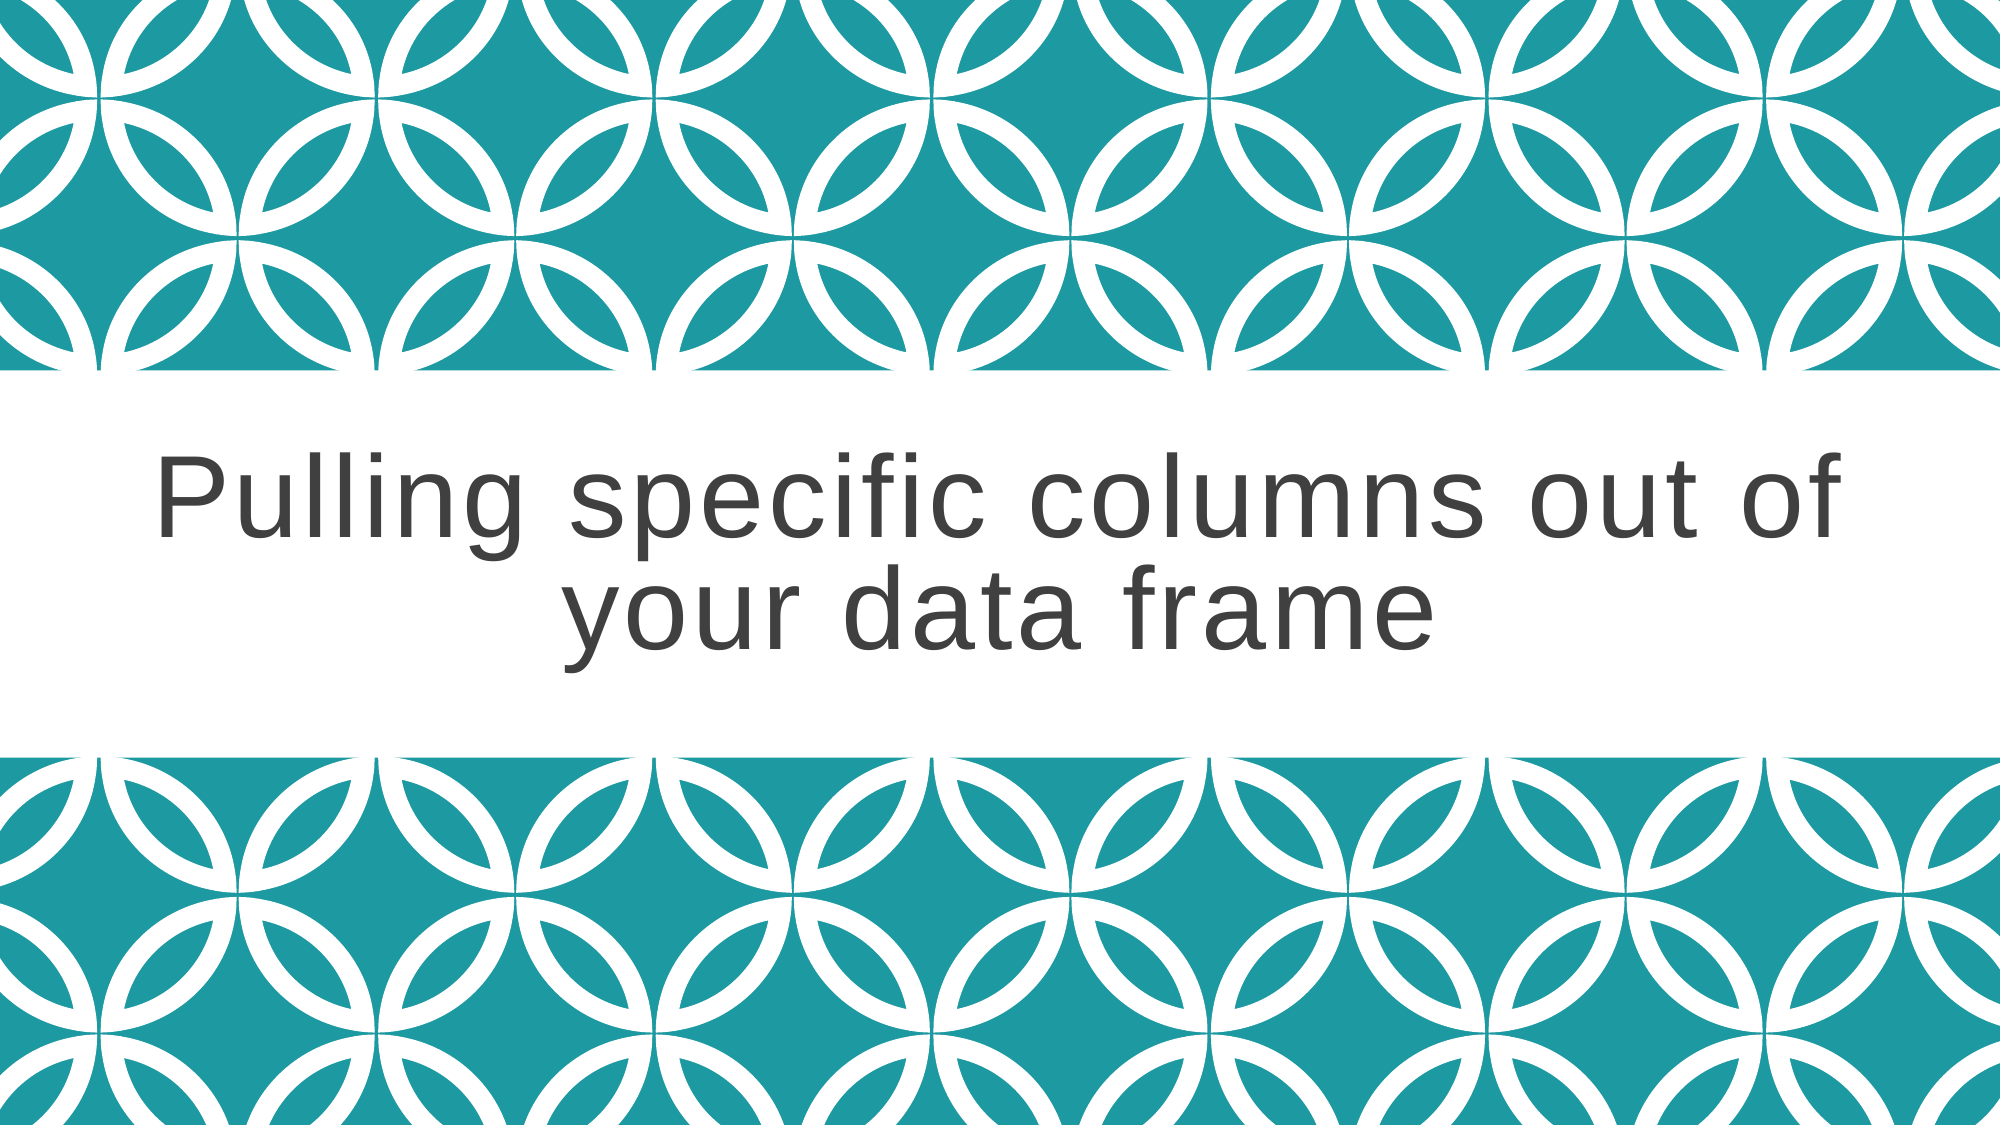

# Pulling specific columns out of your data frame